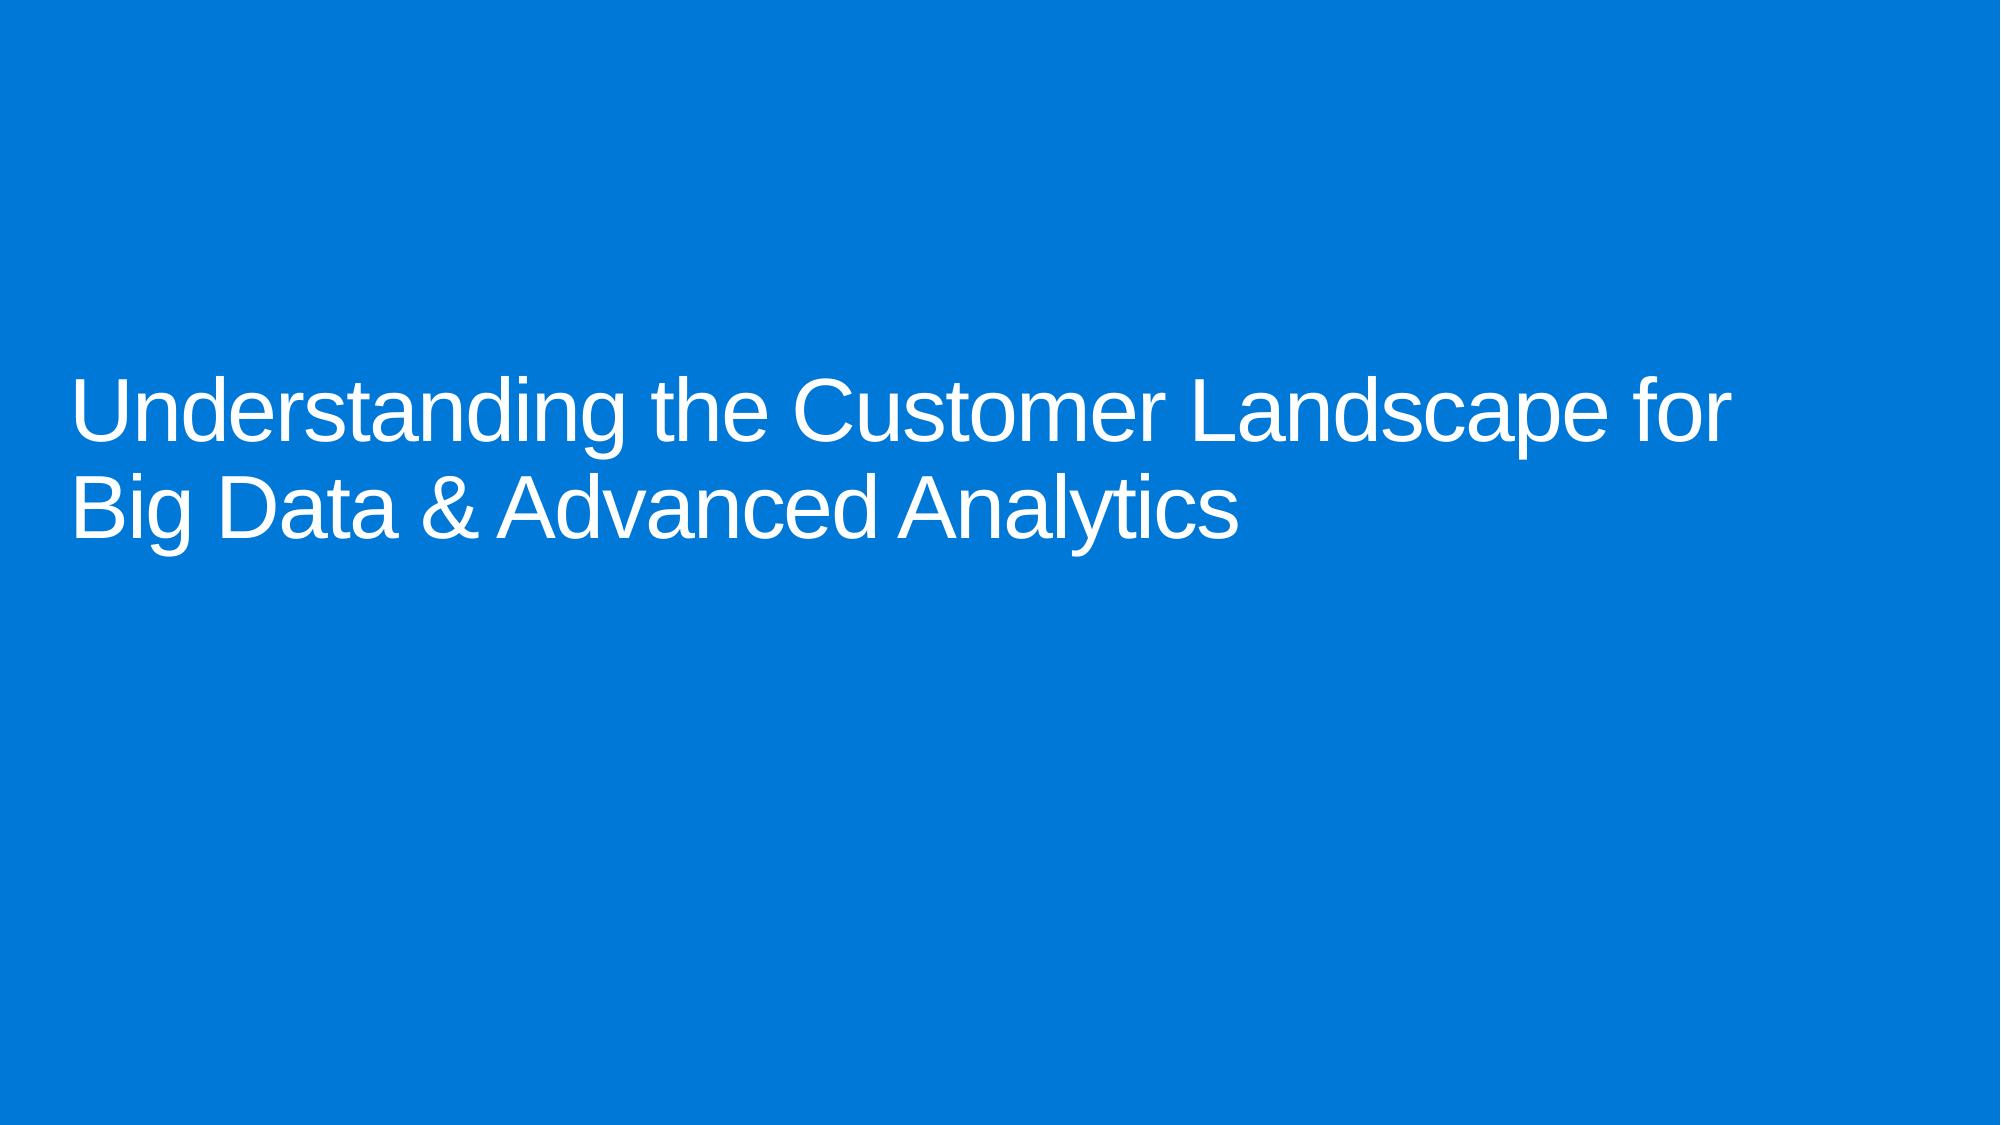

# Understanding the Customer Landscape for Big Data & Advanced Analytics